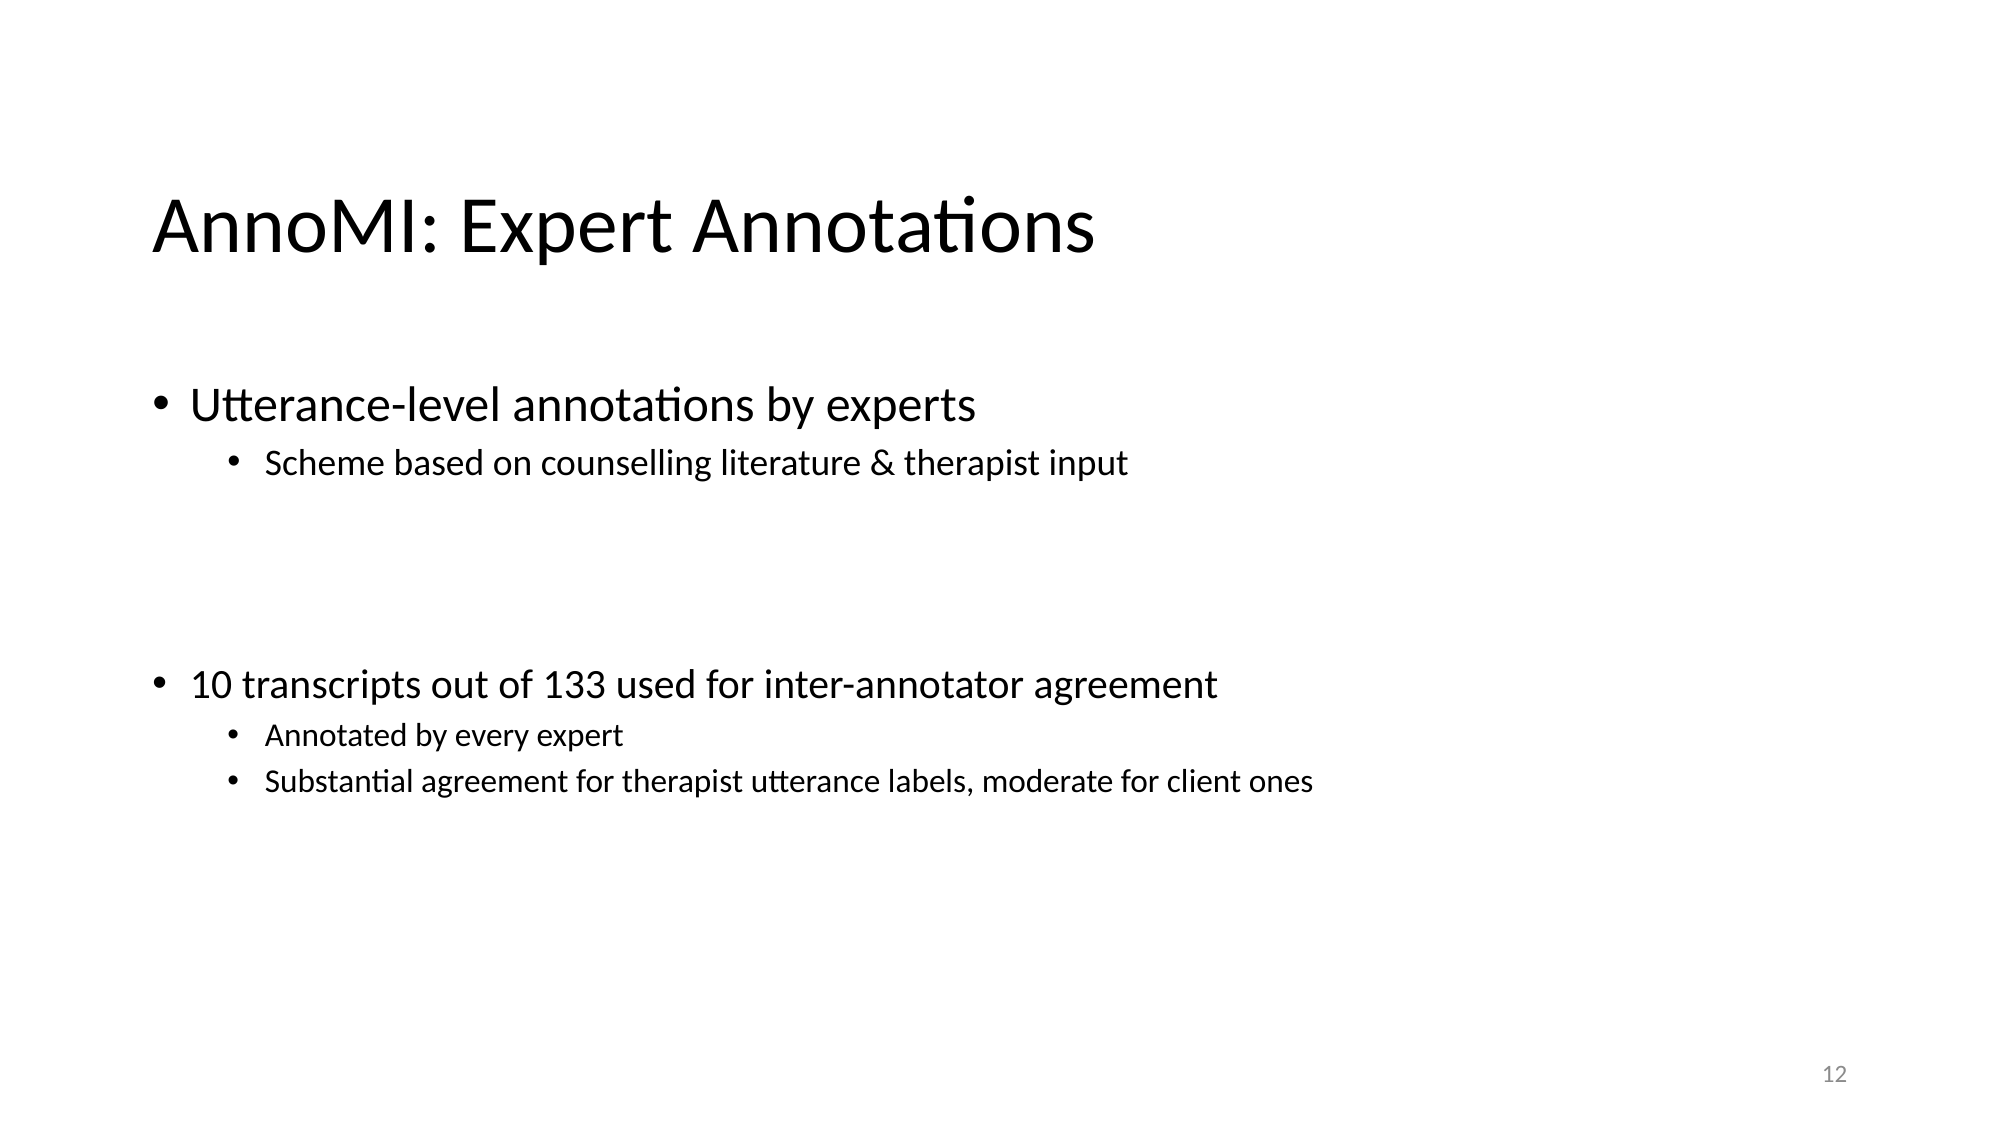

# AnnoMI: Expert Annotations
Utterance-level annotations by experts
Scheme based on counselling literature & therapist input

10 transcripts out of 133 used for inter-annotator agreement
Annotated by every expert
Substantial agreement for therapist utterance labels, moderate for client ones
12